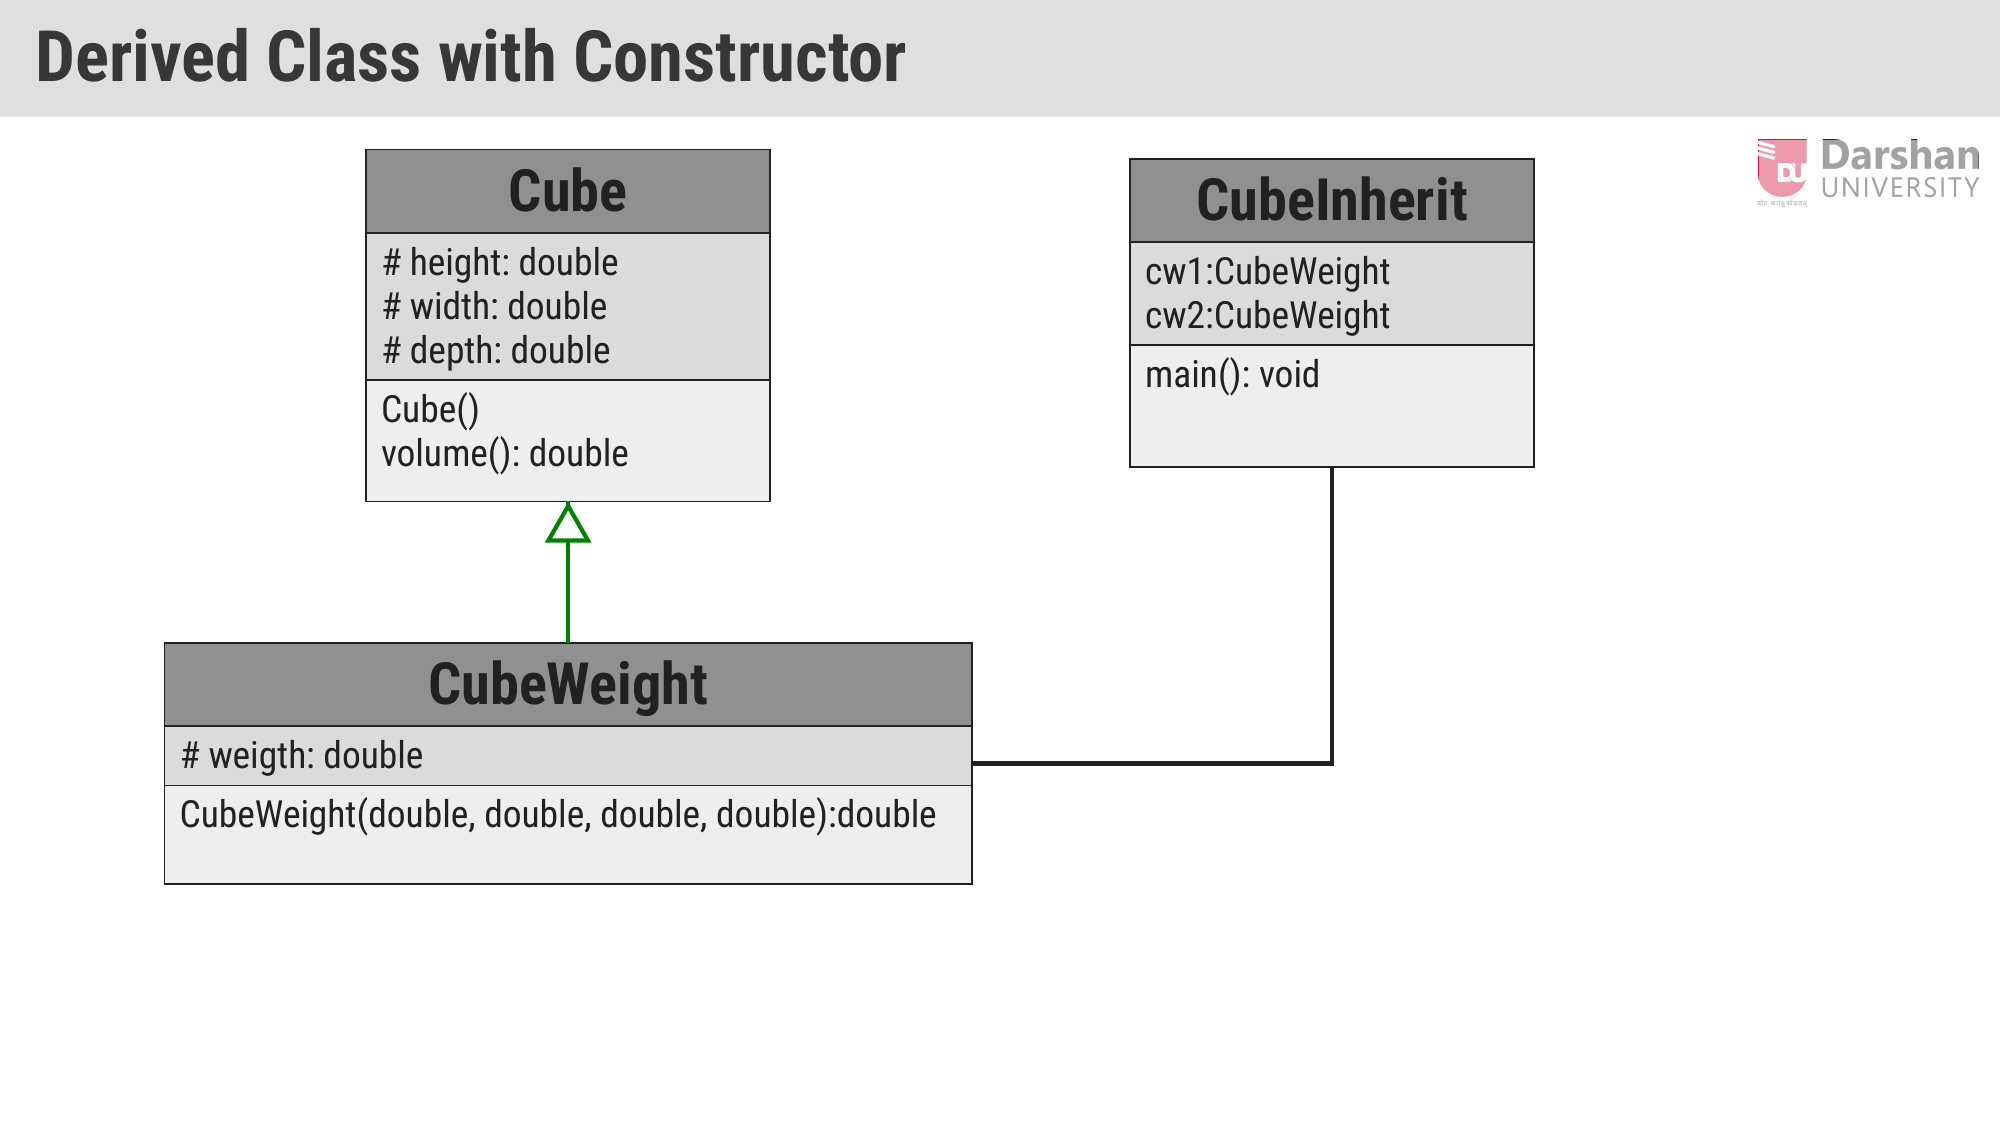

# Derived Class with Constructor
| Cube |
| --- |
| # height: double # width: double # depth: double |
| Cube() volume(): double |
| CubeInherit |
| --- |
| cw1:CubeWeight cw2:CubeWeight |
| main(): void |

| CubeWeight |
| --- |
| # weigth: double |
| CubeWeight(double, double, double, double):double |